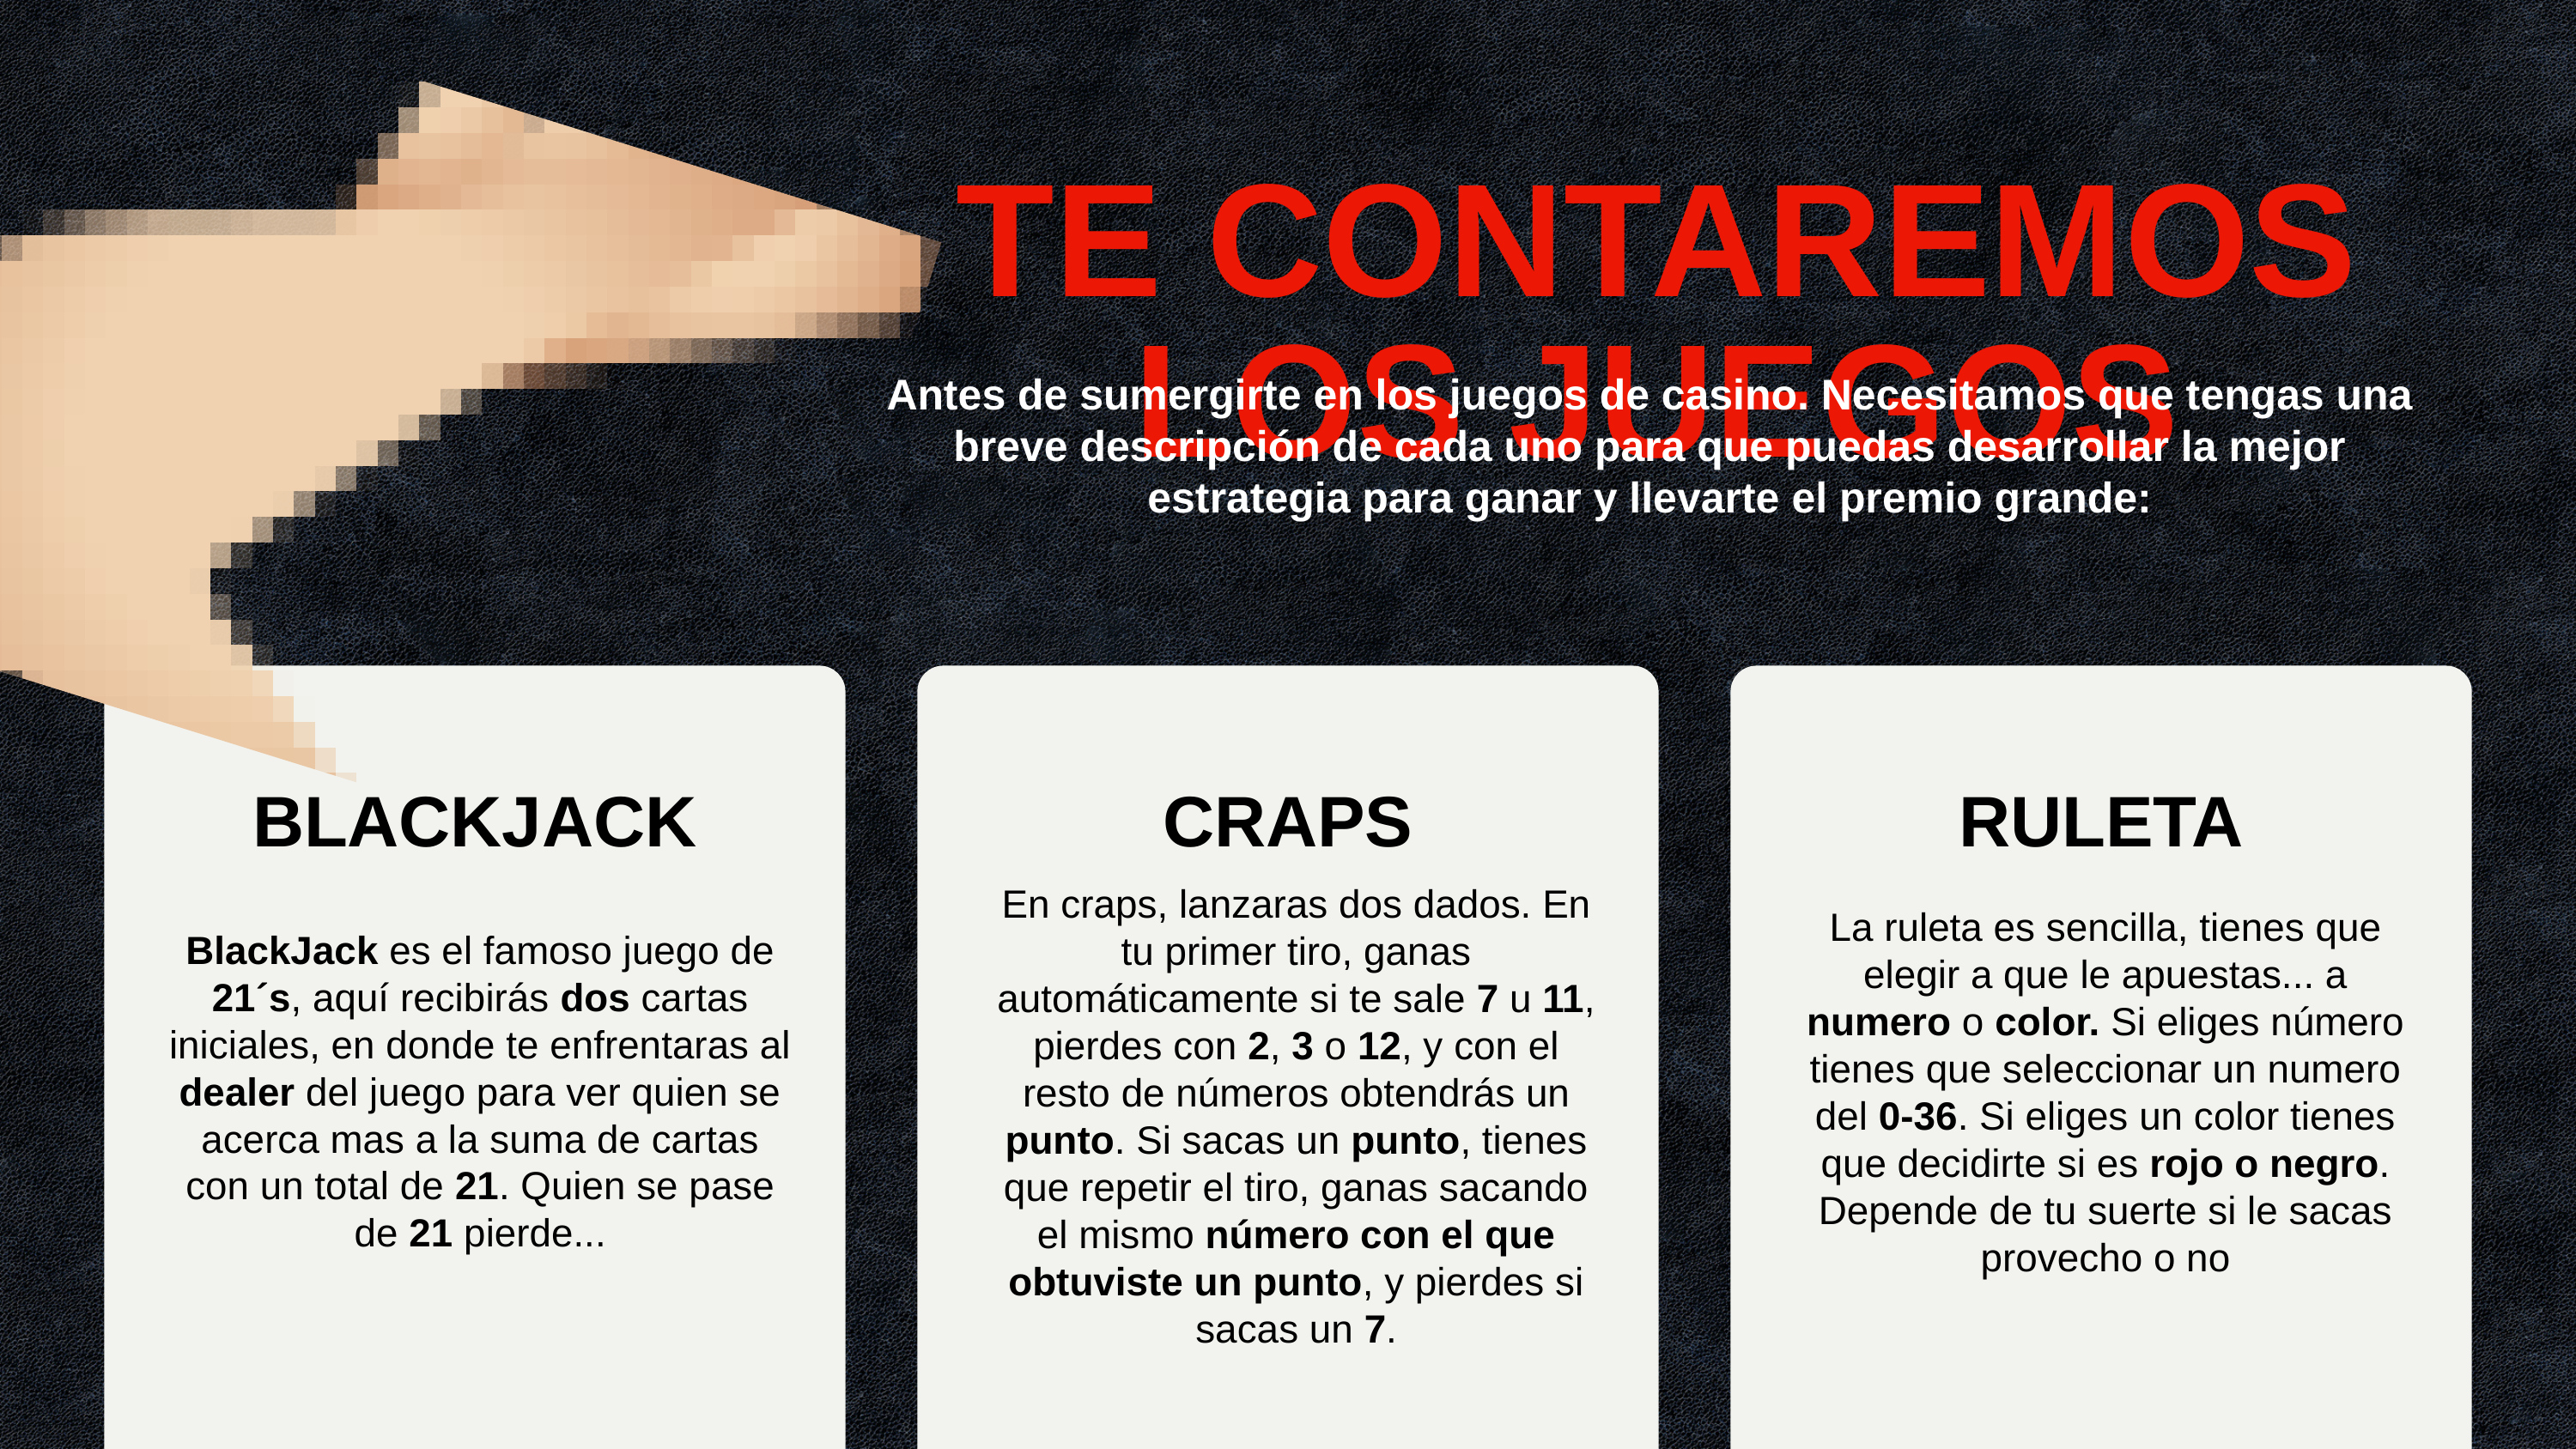

TE CONTAREMOS LOS JUEGOS
Antes de sumergirte en los juegos de casino. Necesitamos que tengas una breve descripción de cada uno para que puedas desarrollar la mejor estrategia para ganar y llevarte el premio grande:

BLACKJACK
CRAPS
RULETA
En craps, lanzaras dos dados. En tu primer tiro, ganas automáticamente si te sale 7 u 11, pierdes con 2, 3 o 12, y con el resto de números obtendrás un punto. Si sacas un punto, tienes que repetir el tiro, ganas sacando el mismo número con el que obtuviste un punto, y pierdes si sacas un 7.
La ruleta es sencilla, tienes que elegir a que le apuestas... a numero o color. Si eliges número tienes que seleccionar un numero del 0-36. Si eliges un color tienes que decidirte si es rojo o negro. Depende de tu suerte si le sacas provecho o no
BlackJack es el famoso juego de 21´s, aquí recibirás dos cartas iniciales, en donde te enfrentaras al dealer del juego para ver quien se acerca mas a la suma de cartas con un total de 21. Quien se pase de 21 pierde...